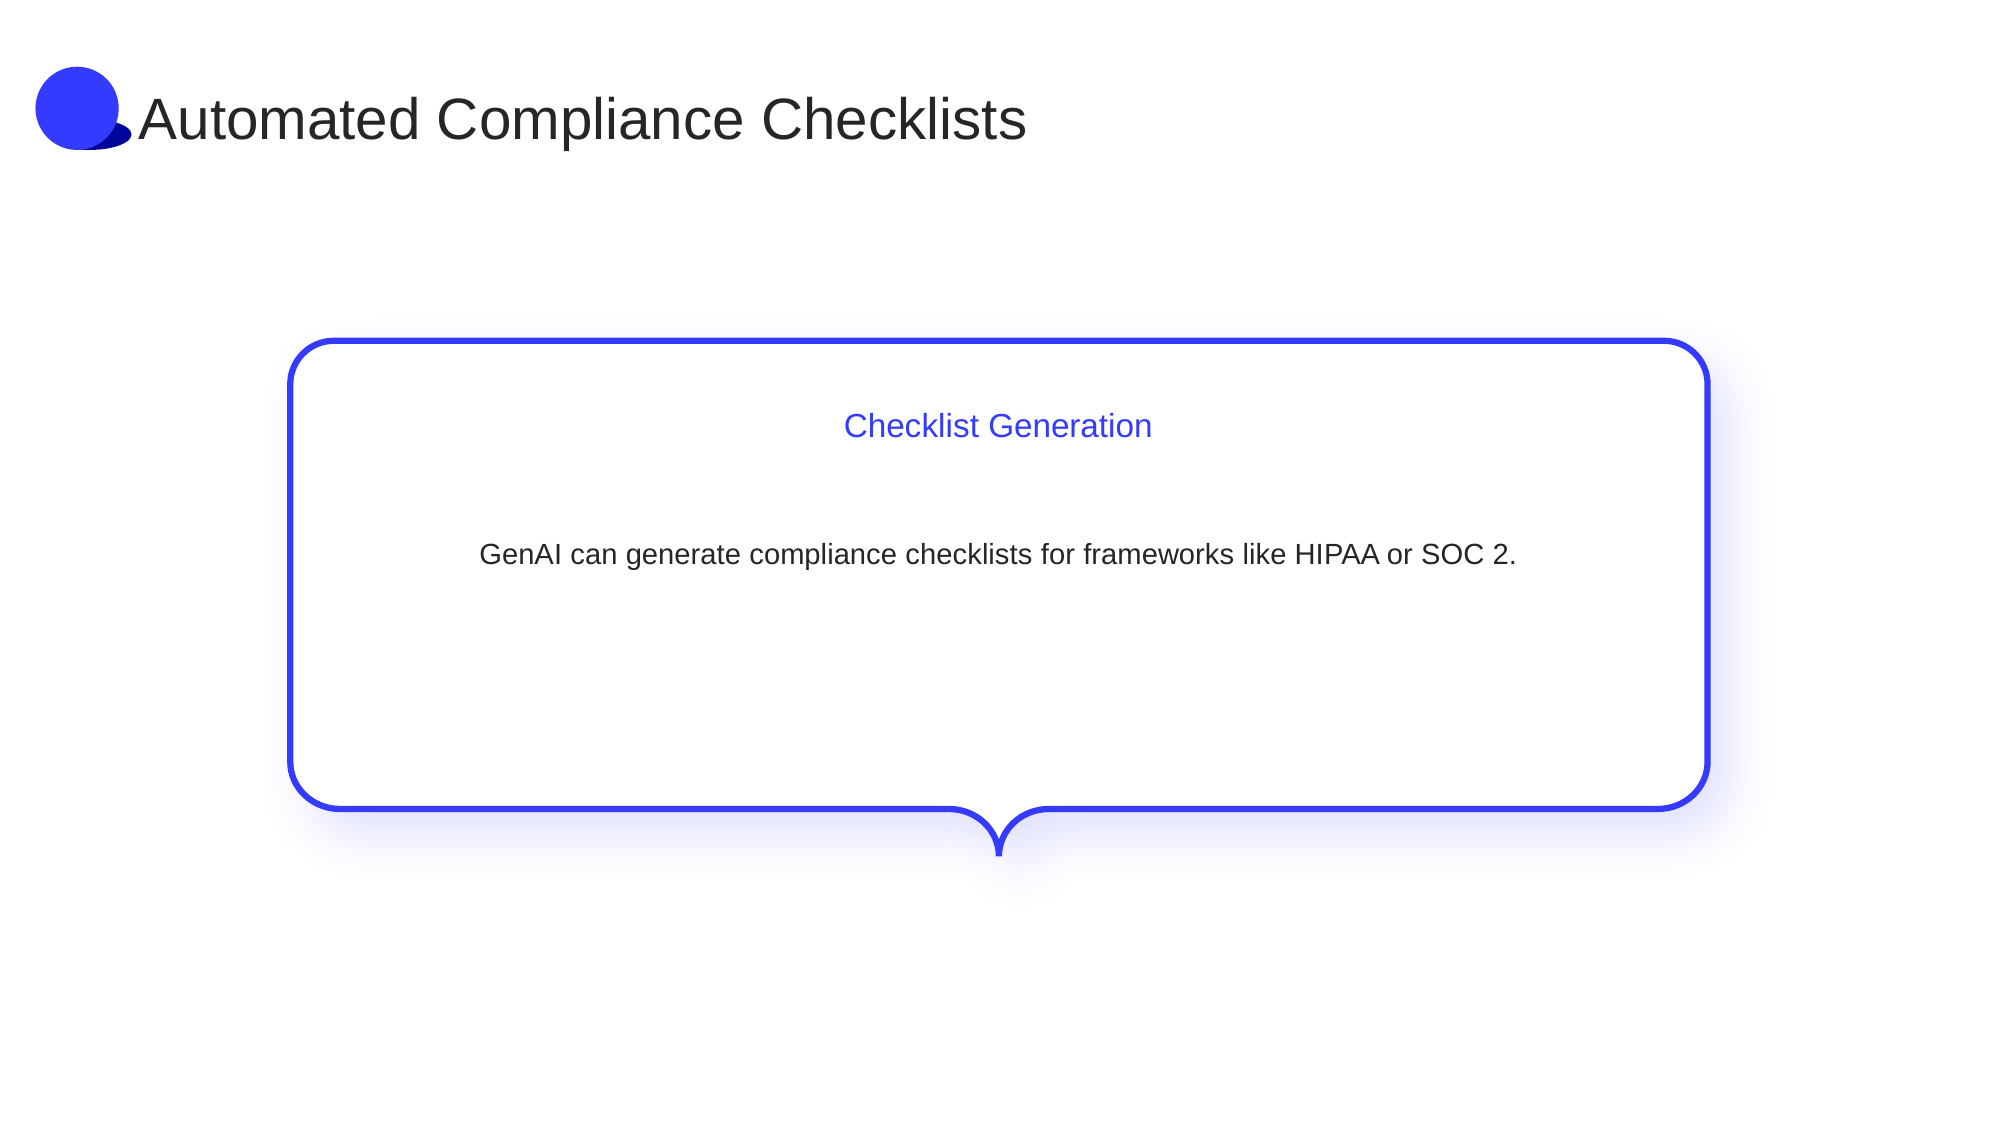

Automated Compliance Checklists

Checklist Generation
GenAI can generate compliance checklists for frameworks like HIPAA or SOC 2.